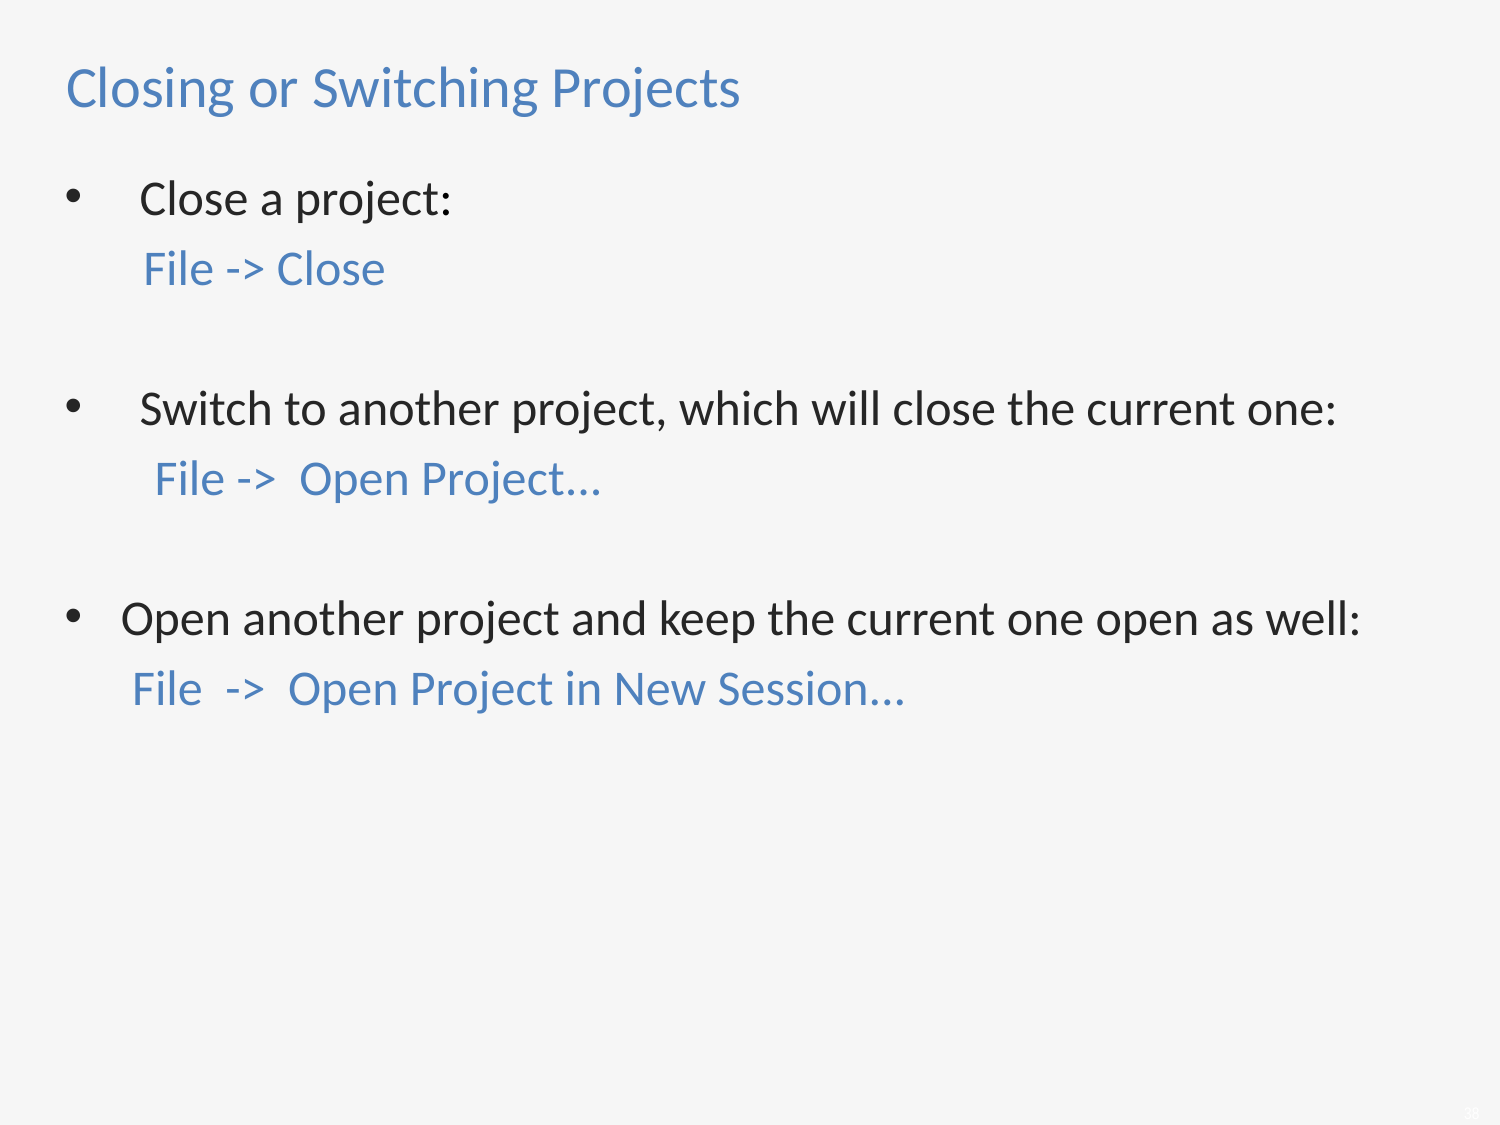

# Closing or Switching Projects
Close a project:
       File -> Close

Switch to another project, which will close the current one:
        File ->  Open Project...

Open another project and keep the current one open as well:
      File  ->  Open Project in New Session...